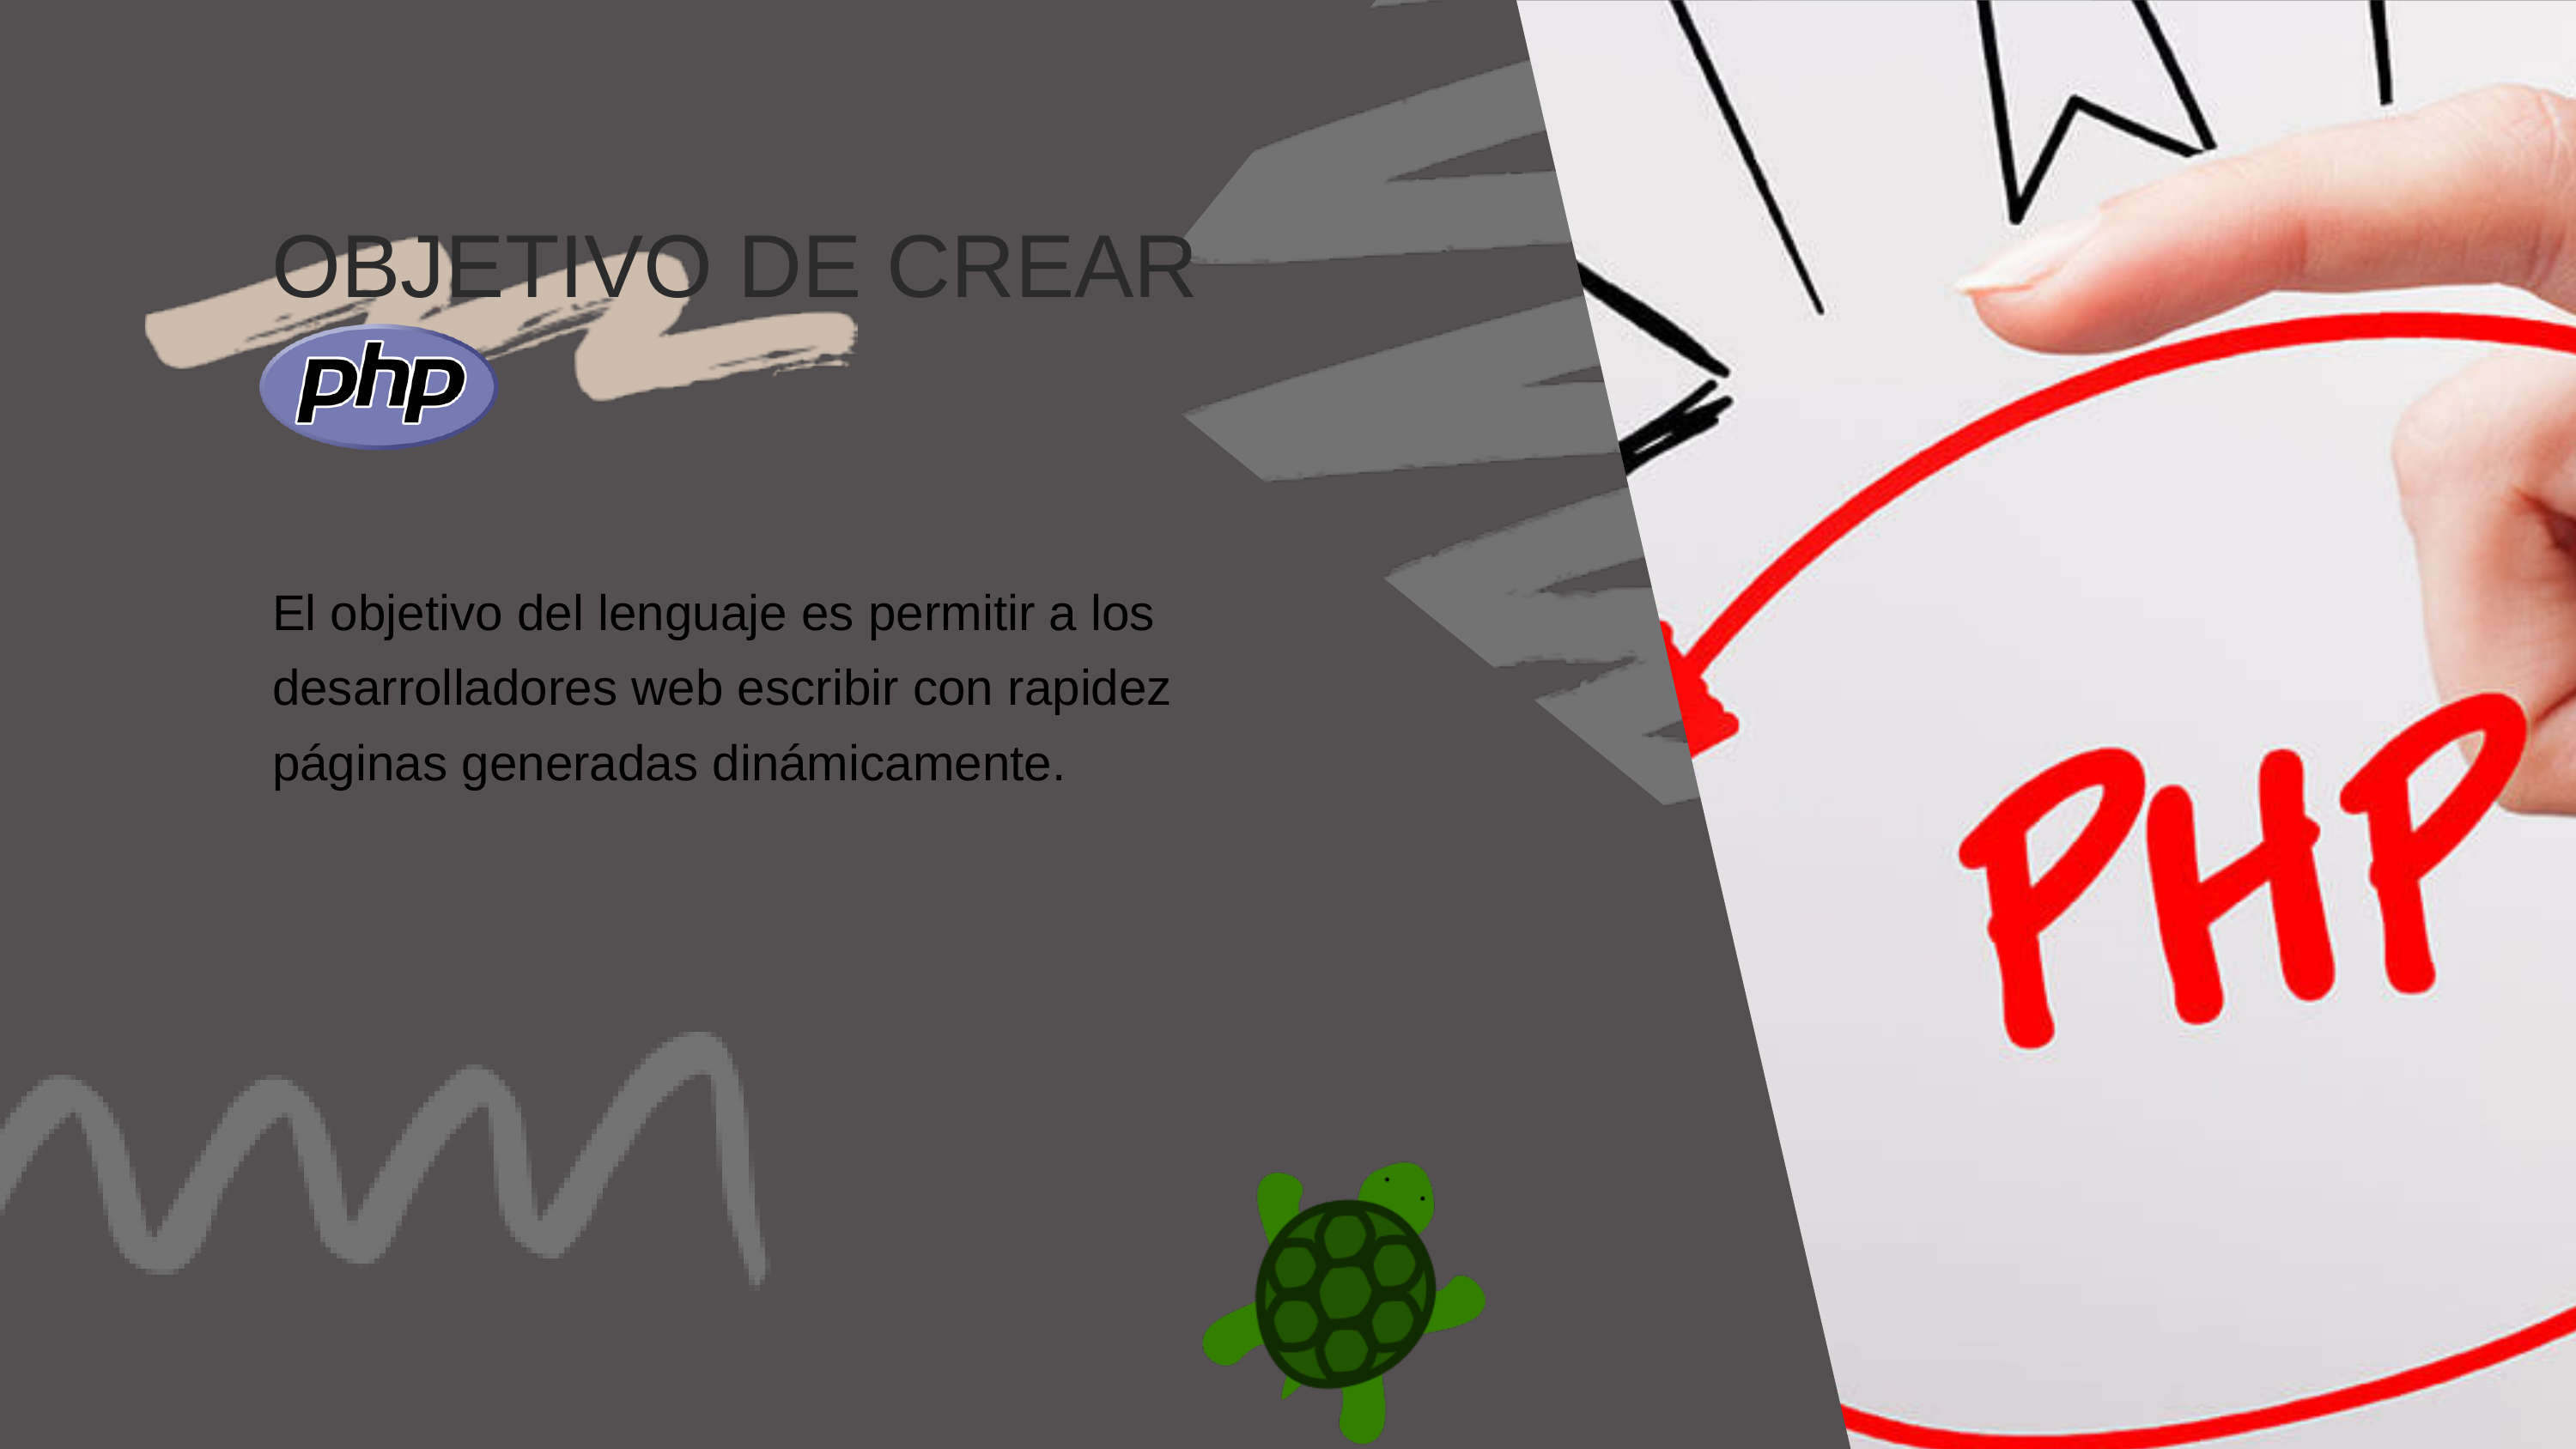

OBJETIVO DE CREAR PHP

El objetivo del lenguaje es permitir a los desarrolladores web escribir con rapidez páginas generadas dinámicamente.